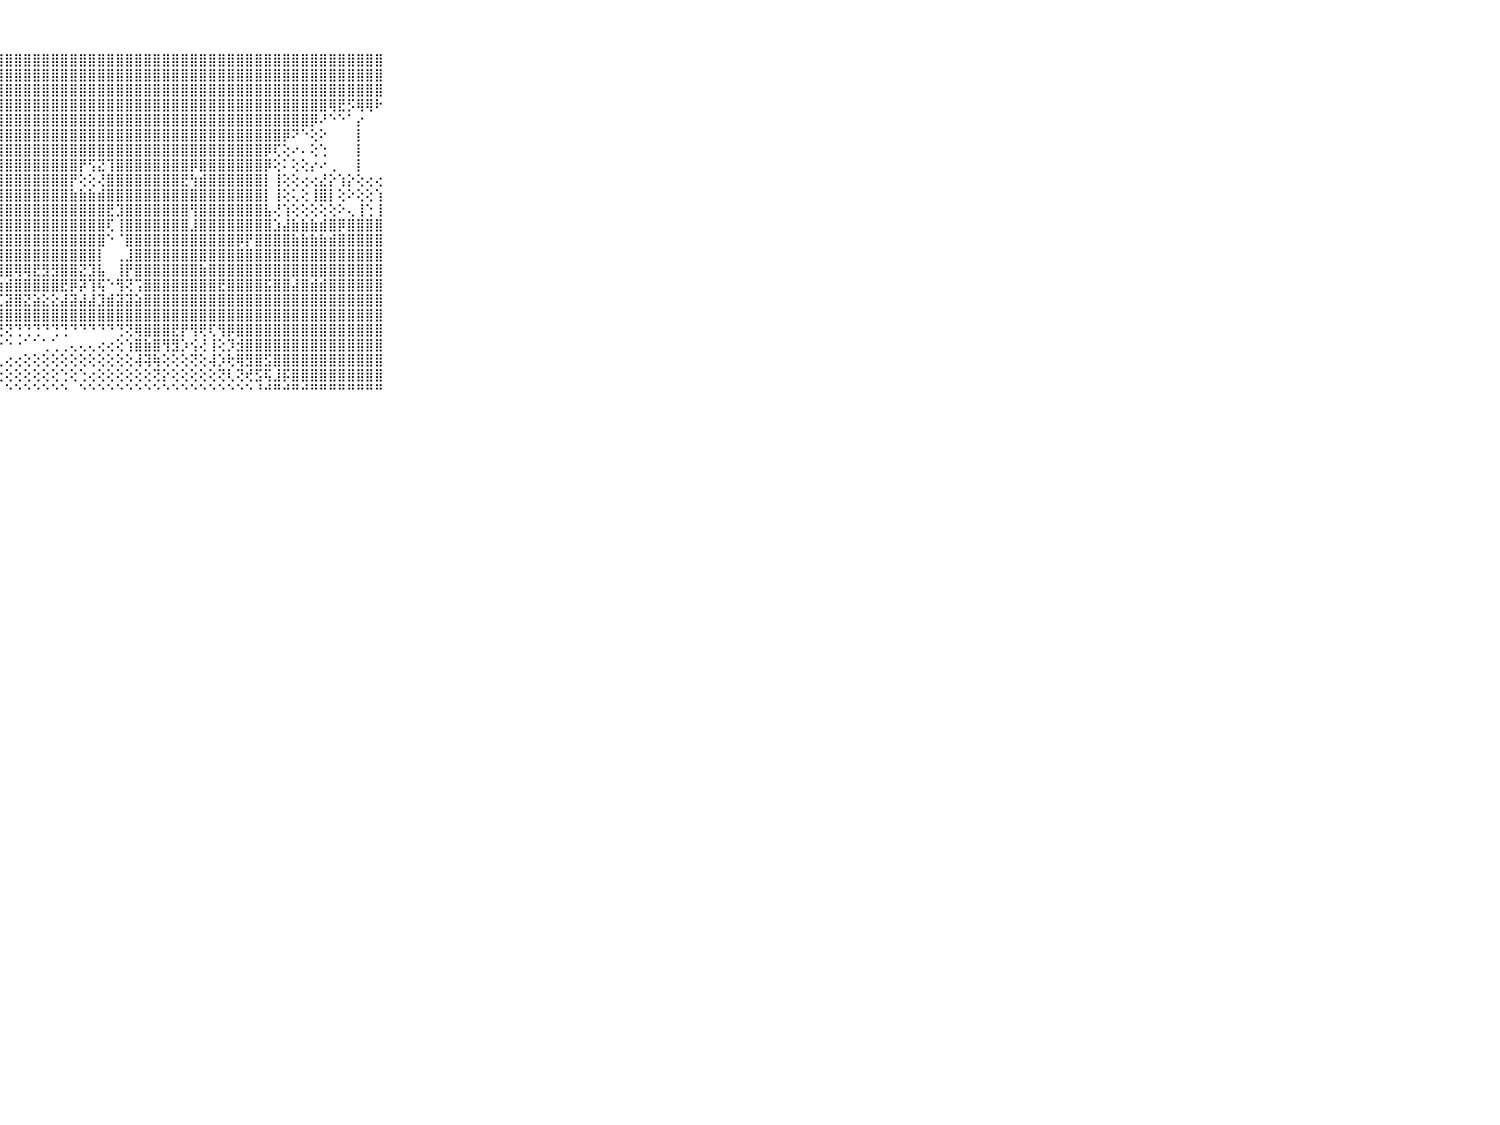

⠀⠀⠀⠀⠀⠀⠀⠀⠀⠀⠀⣿⣿⣿⣿⣿⣿⣿⣿⣿⣿⣿⣿⣿⣿⣿⣿⣿⣿⣿⣿⣿⣿⣿⣿⣿⣿⣿⣿⣿⣿⣿⣿⣿⣿⣿⣿⣿⣿⣿⣿⣿⣿⣿⣿⣿⣿⣿⣿⣿⣿⣿⣿⣿⣿⣿⣿⣿⣿⠀⠀⠀⠀⠀⠀⠀⠀⠀⠀⠀⠀
⠀⠀⠀⠀⠀⠀⠀⠀⠀⠀⠀⣿⣿⣿⣿⣿⣿⣿⣿⣿⣿⣿⣿⣿⣿⣿⣿⣿⣿⣿⣿⣿⣿⣿⣿⣿⣿⣿⣿⣿⣿⣿⣿⣿⣿⣿⣿⣿⣿⣿⣿⣿⣿⣿⣿⣿⣿⣿⣿⣿⣿⣿⣿⣿⣿⣿⣿⣿⣿⠀⠀⠀⠀⠀⠀⠀⠀⠀⠀⠀⠀
⠀⠀⠀⠀⠀⠀⠀⠀⠀⠀⠀⣿⣿⣿⣿⣿⣿⣿⣿⣿⣿⣿⣿⣿⣿⣿⣿⣿⣿⣿⣿⣿⣿⣿⣿⣿⣿⣿⣿⣿⣿⣿⣿⣿⣿⣿⣿⣿⣿⣿⣿⣿⣿⣿⣿⣿⣿⣿⣿⣿⣿⣿⣿⣿⣿⣿⣿⣿⣿⠀⠀⠀⠀⠀⠀⠀⠀⠀⠀⠀⠀
⠀⠀⠀⠀⠀⠀⠀⠀⠀⠀⠀⣿⣿⣿⣿⣿⣿⣿⣿⣿⣿⣿⣿⣿⣿⣿⣿⣿⣿⣿⣿⣿⣿⣿⣿⣿⣿⣿⣿⣿⣿⣿⣿⣿⣿⣿⣿⣿⣿⣿⣿⣿⣿⣿⣿⣿⣿⣿⣿⣿⣿⣿⣿⢿⣟⡫⢿⢿⠗⠀⠀⠀⠀⠀⠀⠀⠀⠀⠀⠀⠀
⠀⠀⠀⠀⠀⠀⠀⠀⠀⠀⠀⣿⣿⣿⣿⣿⣿⣿⣿⣿⣿⣿⣿⣿⣿⣿⣿⣿⣿⣿⣿⣿⣿⣿⣿⣿⣿⣿⣿⣿⣿⣿⣿⣿⣿⣿⣿⣿⣿⣿⣿⣿⣿⣿⣿⣿⣿⣿⣿⣿⣿⡿⠜⠑⠑⠁⡔⠀⠀⠀⠀⠀⠀⠀⠀⠀⠀⠀⠀⠀⠀
⠀⠀⠀⠀⠀⠀⠀⠀⠀⠀⠀⣿⣿⣿⣿⣿⣿⣿⣿⣿⣿⣿⣿⣿⣿⣿⣿⣿⣿⣿⣿⣿⣿⣿⣿⣿⣿⣿⣿⣿⣿⣿⣿⣿⣿⣿⣿⣿⣿⣿⣿⣿⣿⣿⣿⣿⣿⣿⡿⠝⠑⢕⠕⠀⠀⠀⡇⠀⠀⠀⠀⠀⠀⠀⠀⠀⠀⠀⠀⠀⠀
⠀⠀⠀⠀⠀⠀⠀⠀⠀⠀⠀⣿⣿⣿⣿⣿⣿⣿⣿⢿⣿⣟⡟⢿⢿⣿⣿⣿⣿⣿⣿⣿⣿⣿⣿⣿⣿⣿⣿⣿⣿⣿⣿⣿⣿⣿⣿⣿⣿⣿⣿⣿⣿⣿⣿⣿⡿⢏⢕⠔⠄⢕⢑⠀⠀⠀⡇⠀⠀⠀⠀⠀⠀⠀⠀⠀⠀⠀⠀⠀⠀
⠀⠀⠀⠀⠀⠀⠀⠀⠀⠀⠀⣿⣿⣿⣿⣿⣿⢟⢕⢕⢕⢜⢝⢾⣯⡽⢿⣿⣿⣿⣿⣿⣿⣿⣿⣿⡟⢫⣝⢹⣿⣿⣿⣿⣿⣿⣿⣿⡿⣿⣿⣿⣿⣿⣿⣿⡿⢕⠅⢕⢕⡔⠔⢀⠀⠀⡇⠀⠀⠀⠀⠀⠀⠀⠀⠀⠀⠀⠀⠀⠀
⠀⠀⠀⠀⠀⠀⠀⠀⠀⠀⠀⣿⣿⣿⣿⣿⣷⣼⣵⣕⣧⣕⣕⢕⣹⣿⣝⣿⣿⣿⣿⣿⣿⣿⣿⡟⢕⢕⢜⣿⣿⣿⣿⣿⣿⣿⣿⣟⢳⣾⣿⣿⣿⣿⣿⣿⡇⢸⢕⢕⢔⢔⣜⡕⢱⡕⢕⢔⢔⠀⠀⠀⠀⠀⠀⠀⠀⠀⠀⠀⠀
⠀⠀⠀⠀⠀⠀⠀⠀⠀⠀⠀⣿⣿⣿⣿⣿⣿⣿⣿⣿⣿⣿⣿⣿⣿⣿⣿⣼⣿⣿⣿⣿⣿⣿⣿⣷⣷⣷⣾⣿⣿⣿⣿⣿⣿⣿⣿⣿⣿⣿⣿⣿⣿⣿⣿⣿⡇⢸⢕⢅⢕⢸⣿⡇⢕⠕⢕⢕⢱⠀⠀⠀⠀⠀⠀⠀⠀⠀⠀⠀⠀
⠀⠀⠀⠀⠀⠀⠀⠀⠀⠀⠀⣿⣿⣿⣿⣿⣿⣿⣿⣿⣿⣿⣿⣿⣿⣿⣿⣿⣿⣿⣿⣿⣿⣿⣿⣿⣿⣿⣿⣟⣹⣿⣿⣿⣿⣿⣿⣿⢻⣿⣿⣿⣿⣿⣿⣿⣧⢜⢱⢕⢕⢕⢕⢕⠕⢄⢸⢑⢸⠀⠀⠀⠀⠀⠀⠀⠀⠀⠀⠀⠀
⠀⠀⠀⠀⠀⠀⠀⠀⠀⠀⠀⣿⣿⣿⣿⣿⣿⣿⣿⣿⣿⣿⣿⣿⣿⣿⣿⢻⣿⣿⣿⣿⣿⣿⣿⣿⣿⣿⣿⢏⢸⣿⣿⣿⣿⣿⣿⣿⣸⣿⣿⣿⣿⣿⣿⣿⣿⣱⣼⣷⣷⣷⣾⣿⡿⣿⣿⣿⣿⠀⠀⠀⠀⠀⠀⠀⠀⠀⠀⠀⠀
⠀⠀⠀⠀⠀⠀⠀⠀⠀⠀⠀⣿⣿⣿⣿⣿⣿⣿⣿⣿⣿⣿⣿⣿⣿⣿⣿⢼⣿⣿⣿⣿⣿⣿⣿⣿⣿⣿⣿⠑⠈⣿⣿⣿⣿⣿⣿⣿⣿⣿⣿⣿⣿⡿⡟⣿⣿⣿⣿⣷⣷⣷⣷⣾⣿⣿⣿⣿⣿⠀⠀⠀⠀⠀⠀⠀⠀⠀⠀⠀⠀
⠀⠀⠀⠀⠀⠀⠀⠀⠀⠀⠀⣿⣿⣿⣿⣿⣿⣿⣿⣿⣿⣿⣿⣿⣿⣿⣿⣼⣿⣿⣿⣿⣿⣿⣿⣿⣿⣿⡇⠀⢀⣸⣿⣿⣿⣿⣿⣿⣿⣿⣿⣿⣿⣿⣿⣿⣿⣿⣿⣿⣿⣿⣿⣿⣿⣿⣿⣿⣿⠀⠀⠀⠀⠀⠀⠀⠀⠀⠀⠀⠀
⠀⠀⠀⠀⠀⠀⠀⠀⠀⠀⠀⣿⣿⣿⣿⣿⣿⣿⣿⣿⣿⣿⣿⣿⣿⣿⣝⣸⣿⢿⢿⣟⣻⣻⣿⣿⣝⣹⣧⠀⢸⡟⣿⣿⣿⣿⣿⣿⣿⣷⣿⣿⣿⣿⣿⣿⣿⣿⣿⣿⣿⣿⣿⣿⣿⣿⣿⣿⣿⠀⠀⠀⠀⠀⠀⠀⠀⠀⠀⠀⠀
⠀⠀⠀⠀⠀⠀⠀⠀⠀⠀⠀⣿⣿⣿⣿⣿⣿⡿⢿⢿⡟⣟⣻⣯⣽⣿⣷⣷⣾⣿⣿⣿⣿⣿⣟⡿⡽⢹⢯⠑⢻⢝⢩⣿⣿⣿⣿⣿⣿⣿⣿⣟⣿⣿⣿⣿⣯⣿⣿⣼⣿⣾⣾⣿⣿⣿⣿⣿⣿⠀⠀⠀⠀⠀⠀⠀⠀⠀⠀⠀⠀
⠀⠀⠀⠀⠀⠀⠀⠀⠀⠀⠀⣝⢝⣝⣕⣇⣵⣵⣷⣾⣿⣿⣟⣟⣻⣿⣿⣏⣽⣿⣝⣵⣕⣕⣼⣽⣼⣼⣹⣾⣽⣽⣵⣿⣿⣿⣿⣿⣿⣿⣿⣿⣿⣿⣿⣿⣿⣿⣿⣿⣿⣿⣿⣿⣿⣿⣿⣿⣿⠀⠀⠀⠀⠀⠀⠀⠀⠀⠀⠀⠀
⠀⠀⠀⠀⠀⠀⠀⠀⠀⠀⠀⣿⣿⣿⣿⣿⣿⣿⣿⣿⣿⣿⣿⣿⣿⣿⣿⣿⣿⣿⣿⣿⣿⣿⣿⣿⣿⣿⣿⣿⣿⣿⣿⣿⣿⣿⣿⣿⣿⣿⣿⣿⣿⣿⣿⣿⣿⣿⣿⣿⣿⣿⣿⣿⣿⣿⣿⣿⣿⠀⠀⠀⠀⠀⠀⠀⠀⠀⠀⠀⠀
⠀⠀⠀⠀⠀⠀⠀⠀⠀⠀⠀⠑⠙⠙⠙⠙⢝⢝⢝⢝⢝⢝⢝⢝⢝⢝⢝⢝⢝⢙⢙⢙⠙⢙⢙⠙⠙⠙⠙⠙⢙⢝⢿⣿⣿⣿⣟⡟⢻⢟⢏⢻⡿⣿⣿⣿⣿⣿⣿⣿⣿⣿⣿⣿⣿⣿⣿⣿⣿⠀⠀⠀⠀⠀⠀⠀⠀⠀⠀⠀⠀
⠀⠀⠀⠀⠀⠀⠀⠀⠀⠀⠀⠀⠀⠀⠀⠀⠀⠑⠕⠑⠕⠑⠑⠁⠕⠕⠕⠕⠑⠐⠁⠁⢁⢁⢀⢄⢄⢄⢔⢔⢕⢱⣿⣷⣿⢻⣻⡱⢪⢜⢸⢕⡹⣺⣿⣿⣿⣿⣿⣿⣿⣿⣿⣿⣿⣿⣿⣿⣿⠀⠀⠀⠀⠀⠀⠀⠀⠀⠀⠀⠀
⠀⠀⠀⠀⠀⠀⠀⠀⠀⠀⠀⠀⠀⠀⠀⠀⠀⠀⠀⠀⠀⠀⠀⠀⢀⢀⢄⢄⢔⢔⢕⢕⢕⢕⢕⢕⢕⢕⢕⢕⢕⢕⢼⢽⢷⢕⢕⢕⢝⢕⢼⡱⢗⢿⣻⣿⣫⣿⣿⣿⣿⣿⣿⣿⣿⣿⣿⣿⣿⠀⠀⠀⠀⠀⠀⠀⠀⠀⠀⠀⠀
⠀⠀⠀⠀⠀⠀⠀⠀⠀⠀⠀⠀⠀⠀⠀⠀⠀⠀⠀⠀⠀⠀⢄⢕⢕⢕⠕⢕⢕⢕⢕⢕⢕⢕⢑⢕⢑⢔⢕⢕⢕⢕⢕⢕⢝⡕⢕⢕⢕⢕⢕⢝⢇⢝⢞⣫⢯⣸⡯⣿⣿⣿⣿⣿⣿⣿⣿⣿⣿⠀⠀⠀⠀⠀⠀⠀⠀⠀⠀⠀⠀
⠀⠀⠀⠀⠀⠀⠀⠀⠀⠀⠀⠀⠀⠀⠀⠀⠀⠀⠀⠀⠀⠑⠀⠀⠁⠁⠀⠀⠑⠑⠑⠑⠑⠑⠑⠀⠑⠑⠑⠑⠑⠑⠑⠑⠑⠑⠑⠑⠑⠑⠑⠑⠑⠑⠑⠘⠚⠛⠚⠛⠚⠛⠛⠛⠛⠛⠛⠛⠛⠀⠀⠀⠀⠀⠀⠀⠀⠀⠀⠀⠀